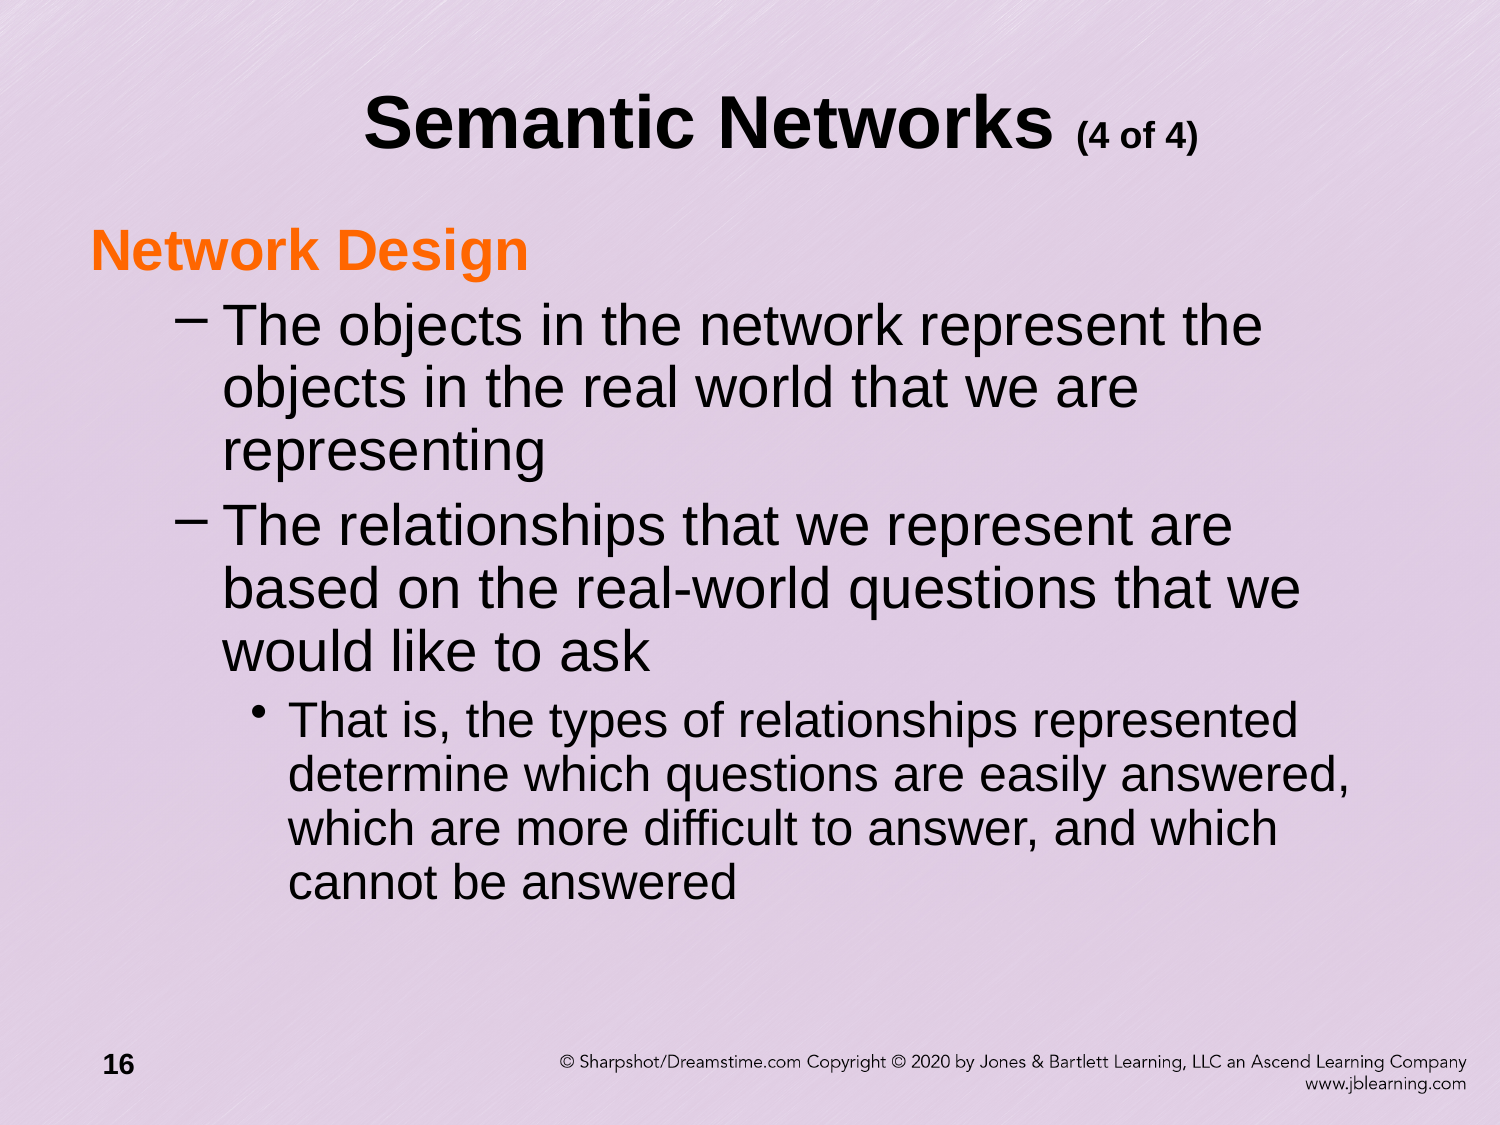

# Semantic Networks (4 of 4)
Network Design
The objects in the network represent the objects in the real world that we are representing
The relationships that we represent are based on the real-world questions that we would like to ask
That is, the types of relationships represented determine which questions are easily answered, which are more difficult to answer, and which cannot be answered
16